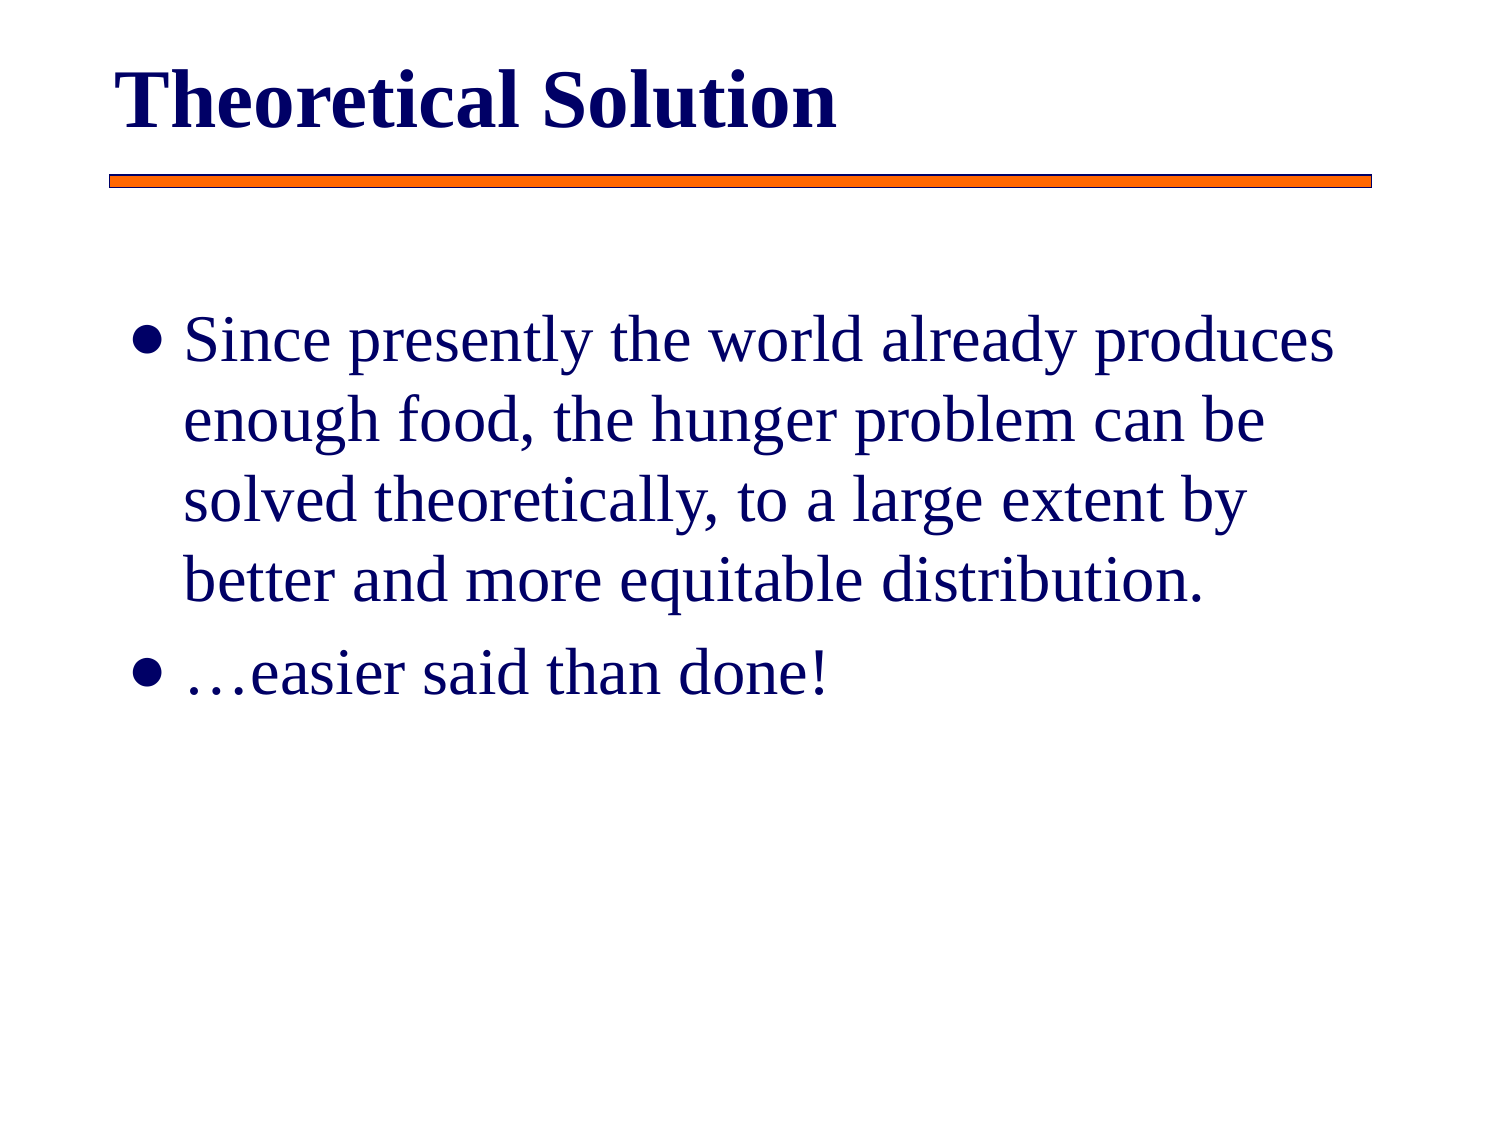

# Theoretical Solution
Since presently the world already produces enough food, the hunger problem can be solved theoretically, to a large extent by better and more equitable distribution.
…easier said than done!